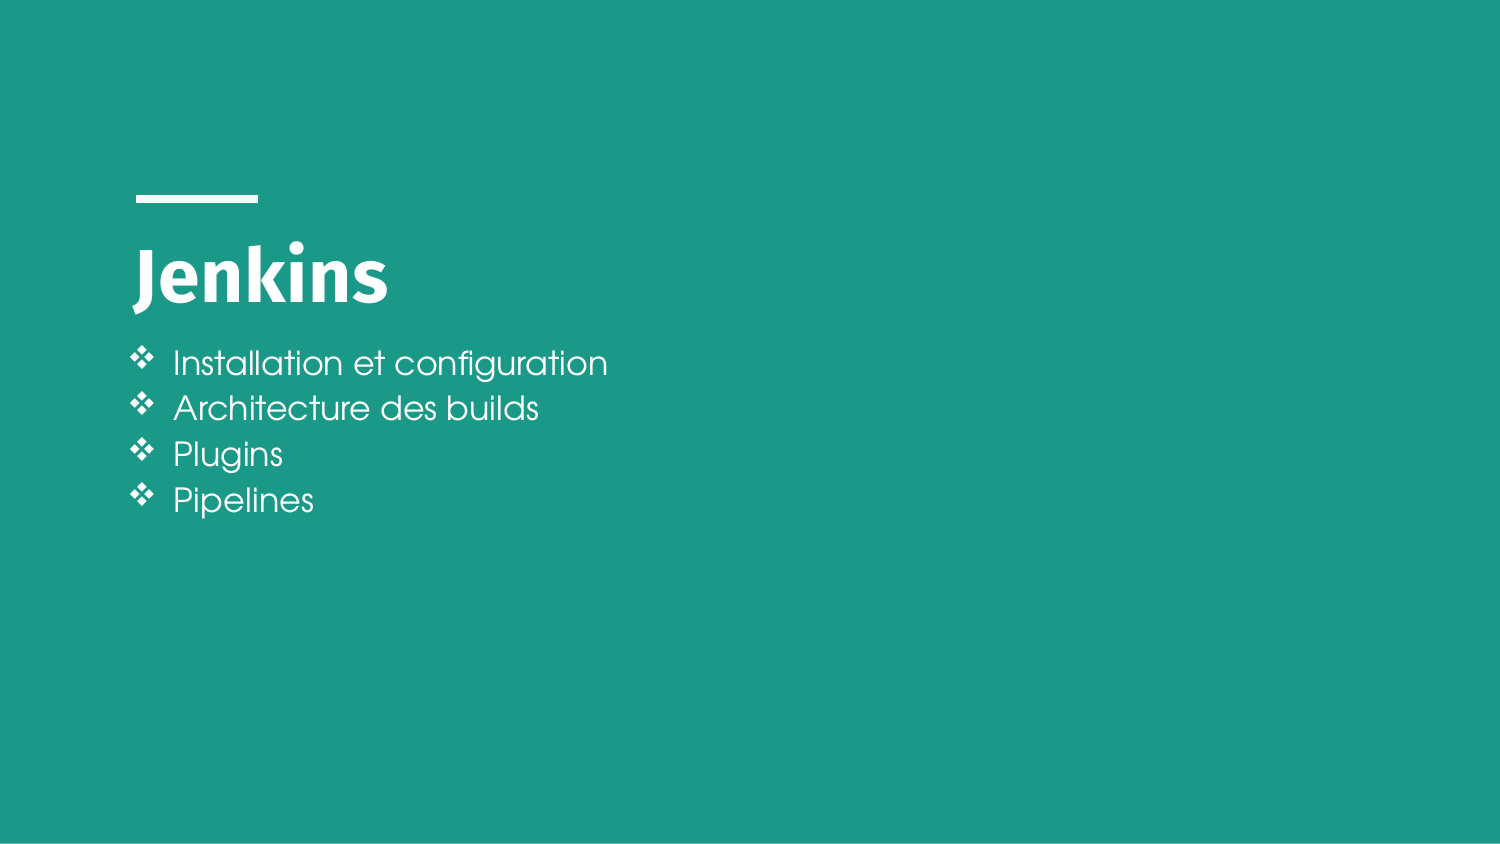

# Jenkins
Installation et configuration
Architecture des builds
Plugins
Pipelines